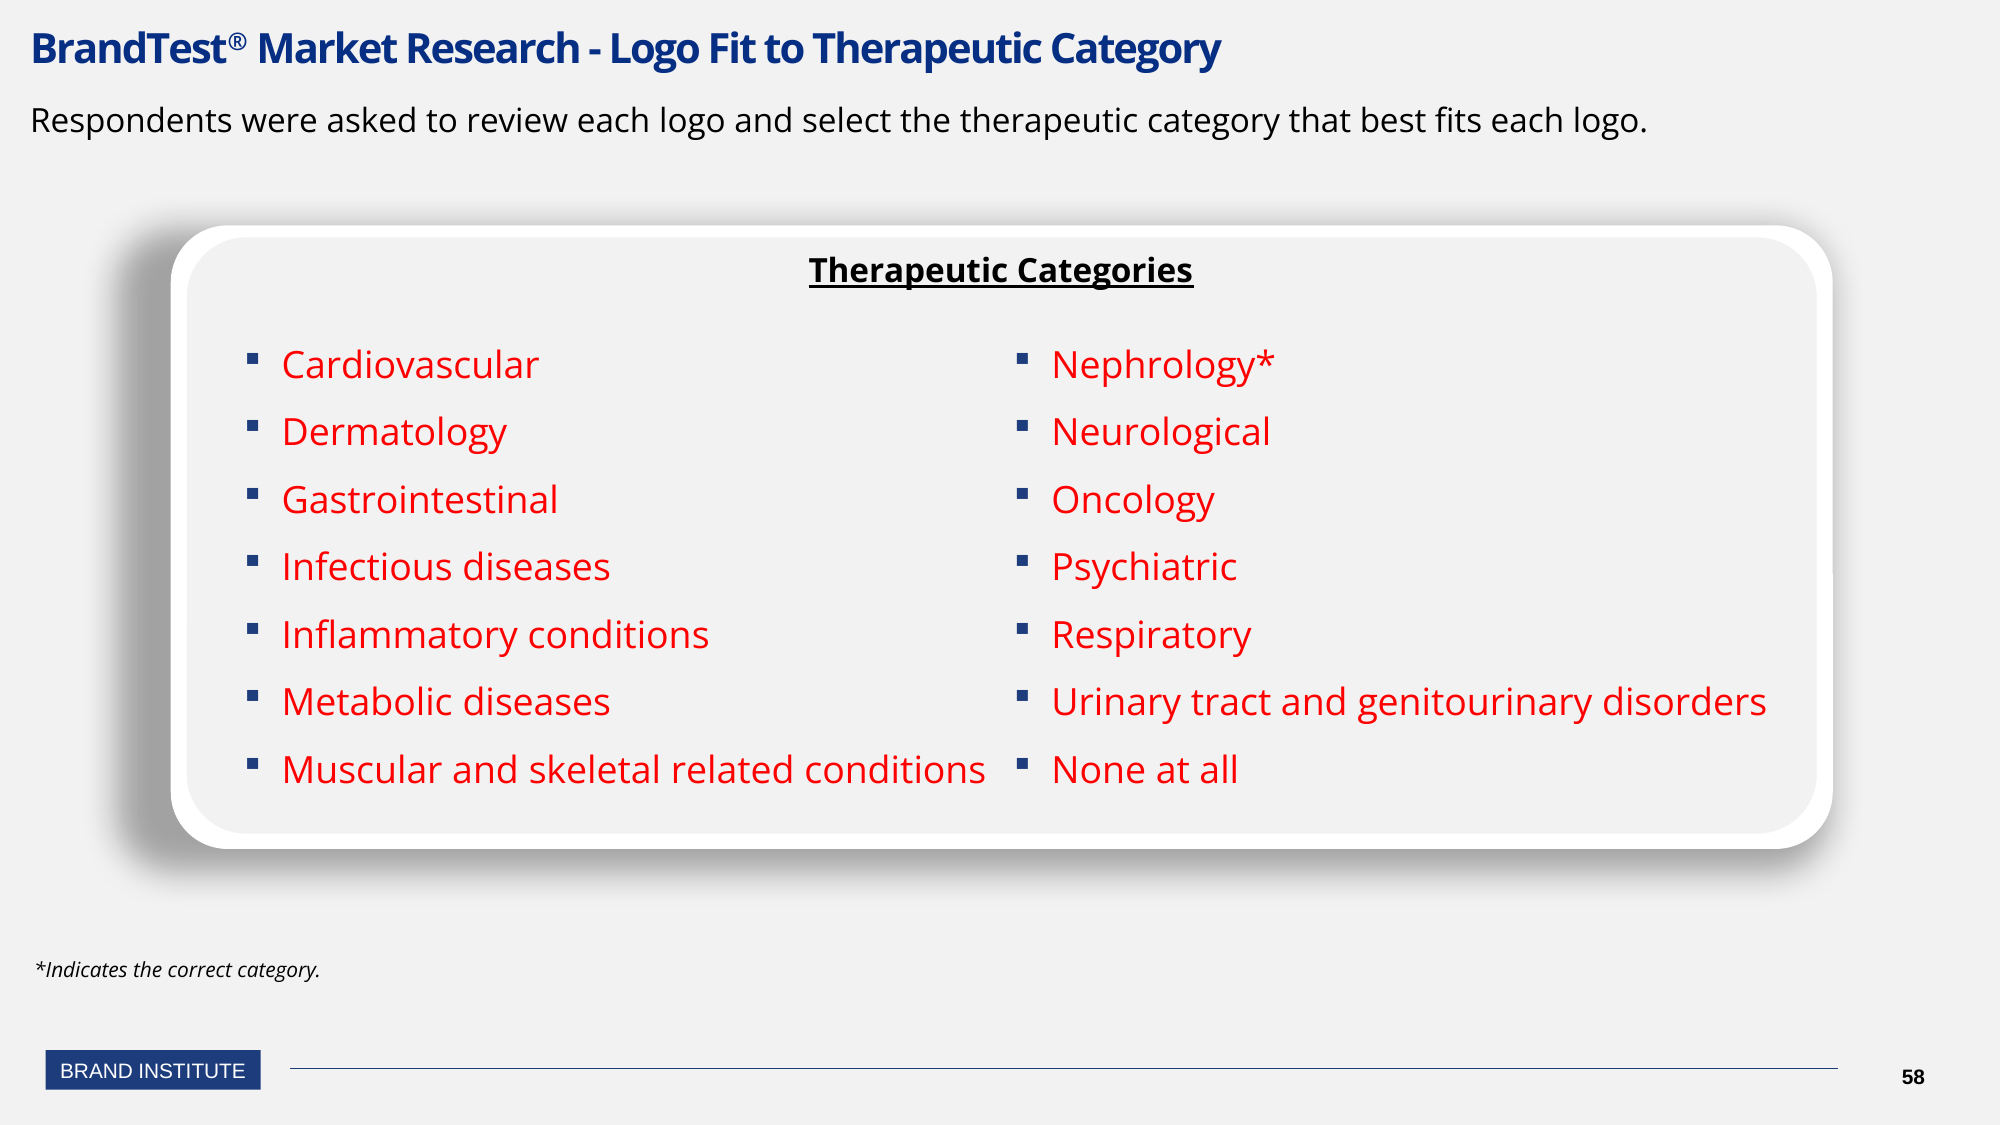

# BrandTest® Market Research - Logo Fit to Therapeutic Category
Respondents were asked to review each logo and select the therapeutic category that best fits each logo.

Therapeutic Categories
Cardiovascular
Dermatology
Gastrointestinal
Infectious diseases
Inflammatory conditions
Metabolic diseases
Muscular and skeletal related conditions
Nephrology*
Neurological
Oncology
Psychiatric
Respiratory
Urinary tract and genitourinary disorders
None at all
*Indicates the correct category.